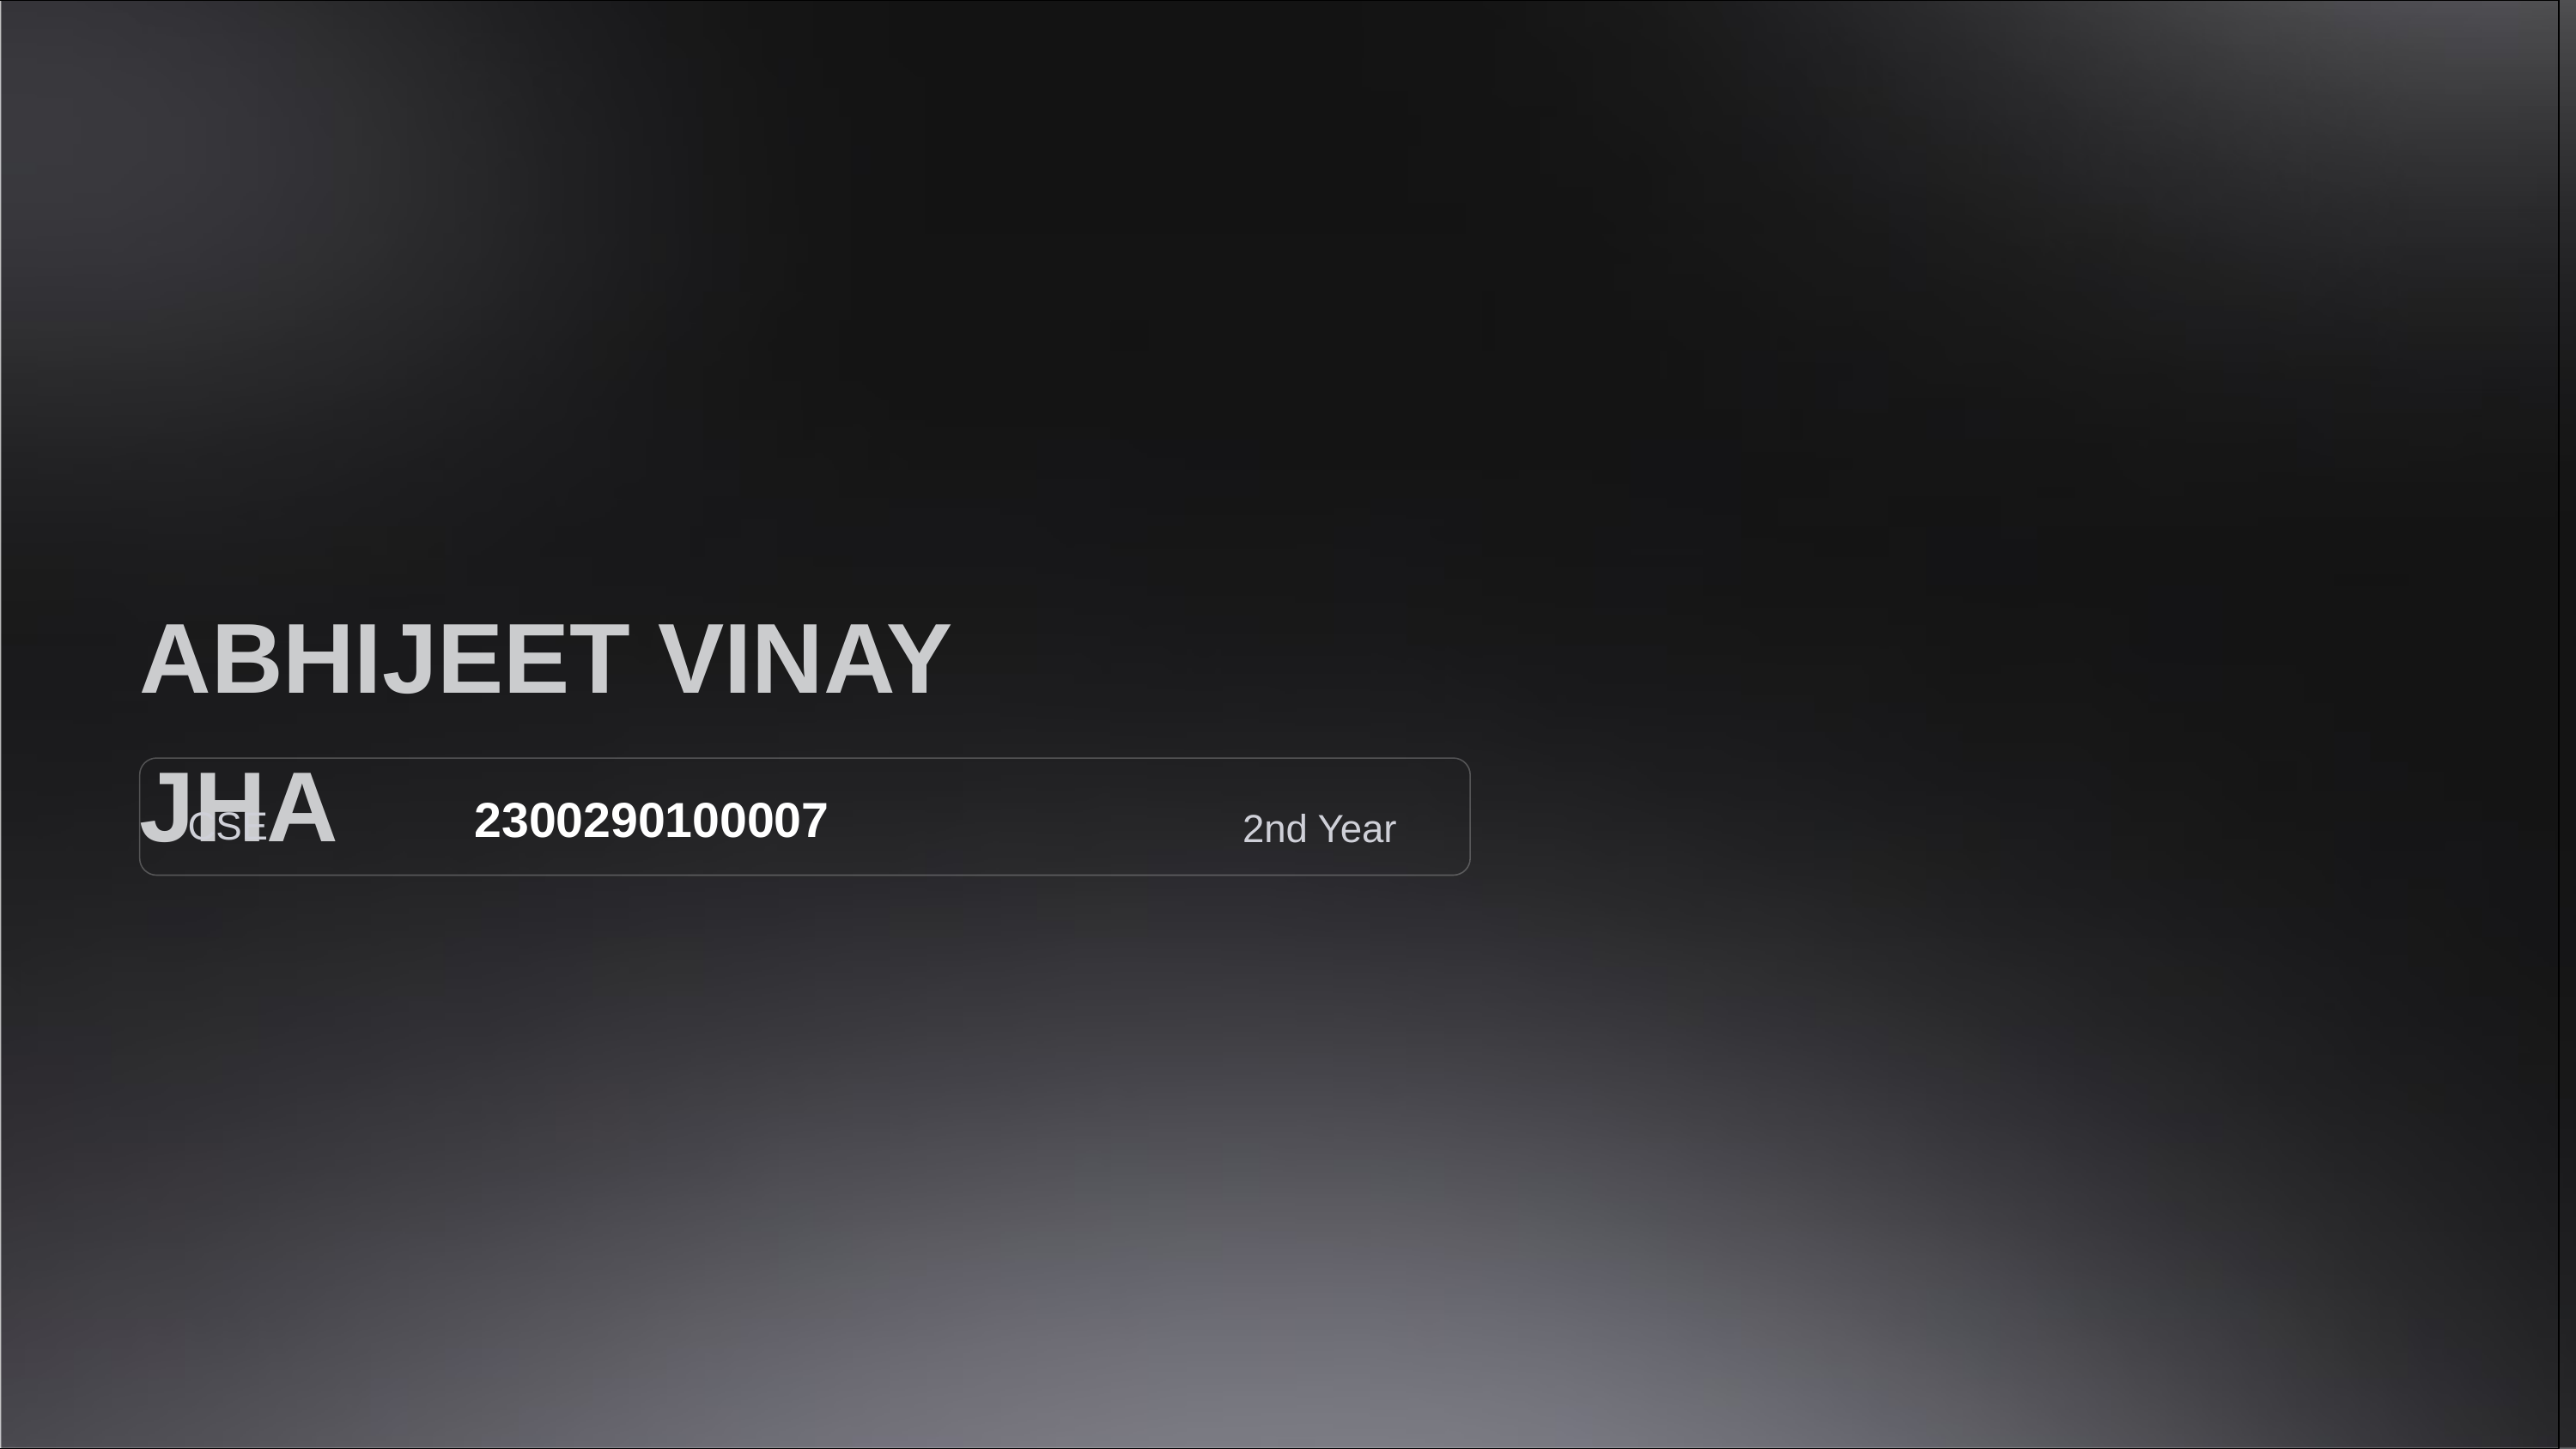

ABHIJEET VINAY JHA

CSE
2300290100007
2nd Year